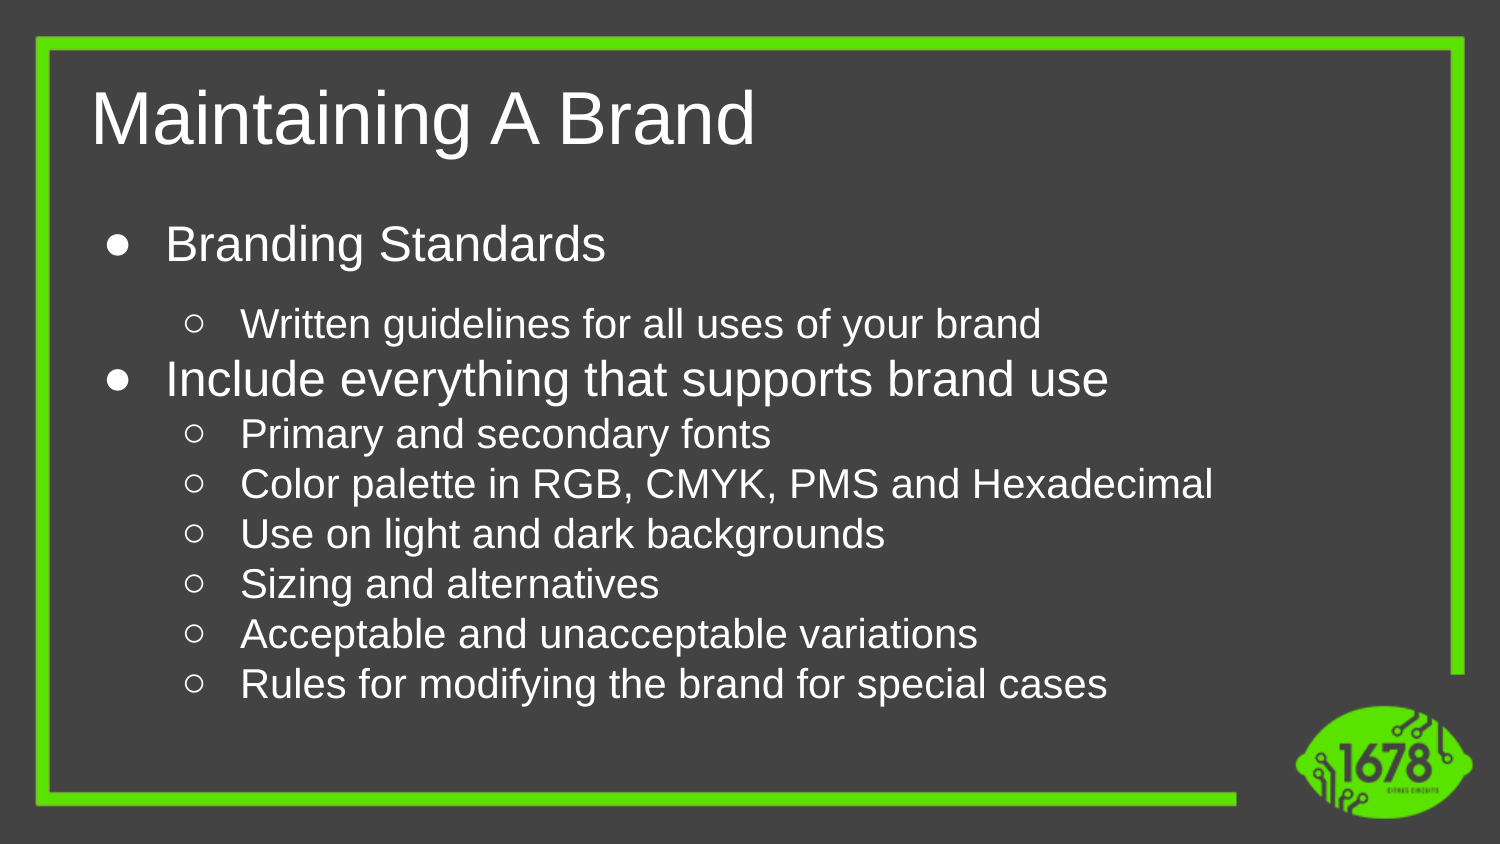

# Maintaining A Brand
Branding Standards
Written guidelines for all uses of your brand
Include everything that supports brand use
Primary and secondary fonts
Color palette in RGB, CMYK, PMS and Hexadecimal
Use on light and dark backgrounds
Sizing and alternatives
Acceptable and unacceptable variations
Rules for modifying the brand for special cases